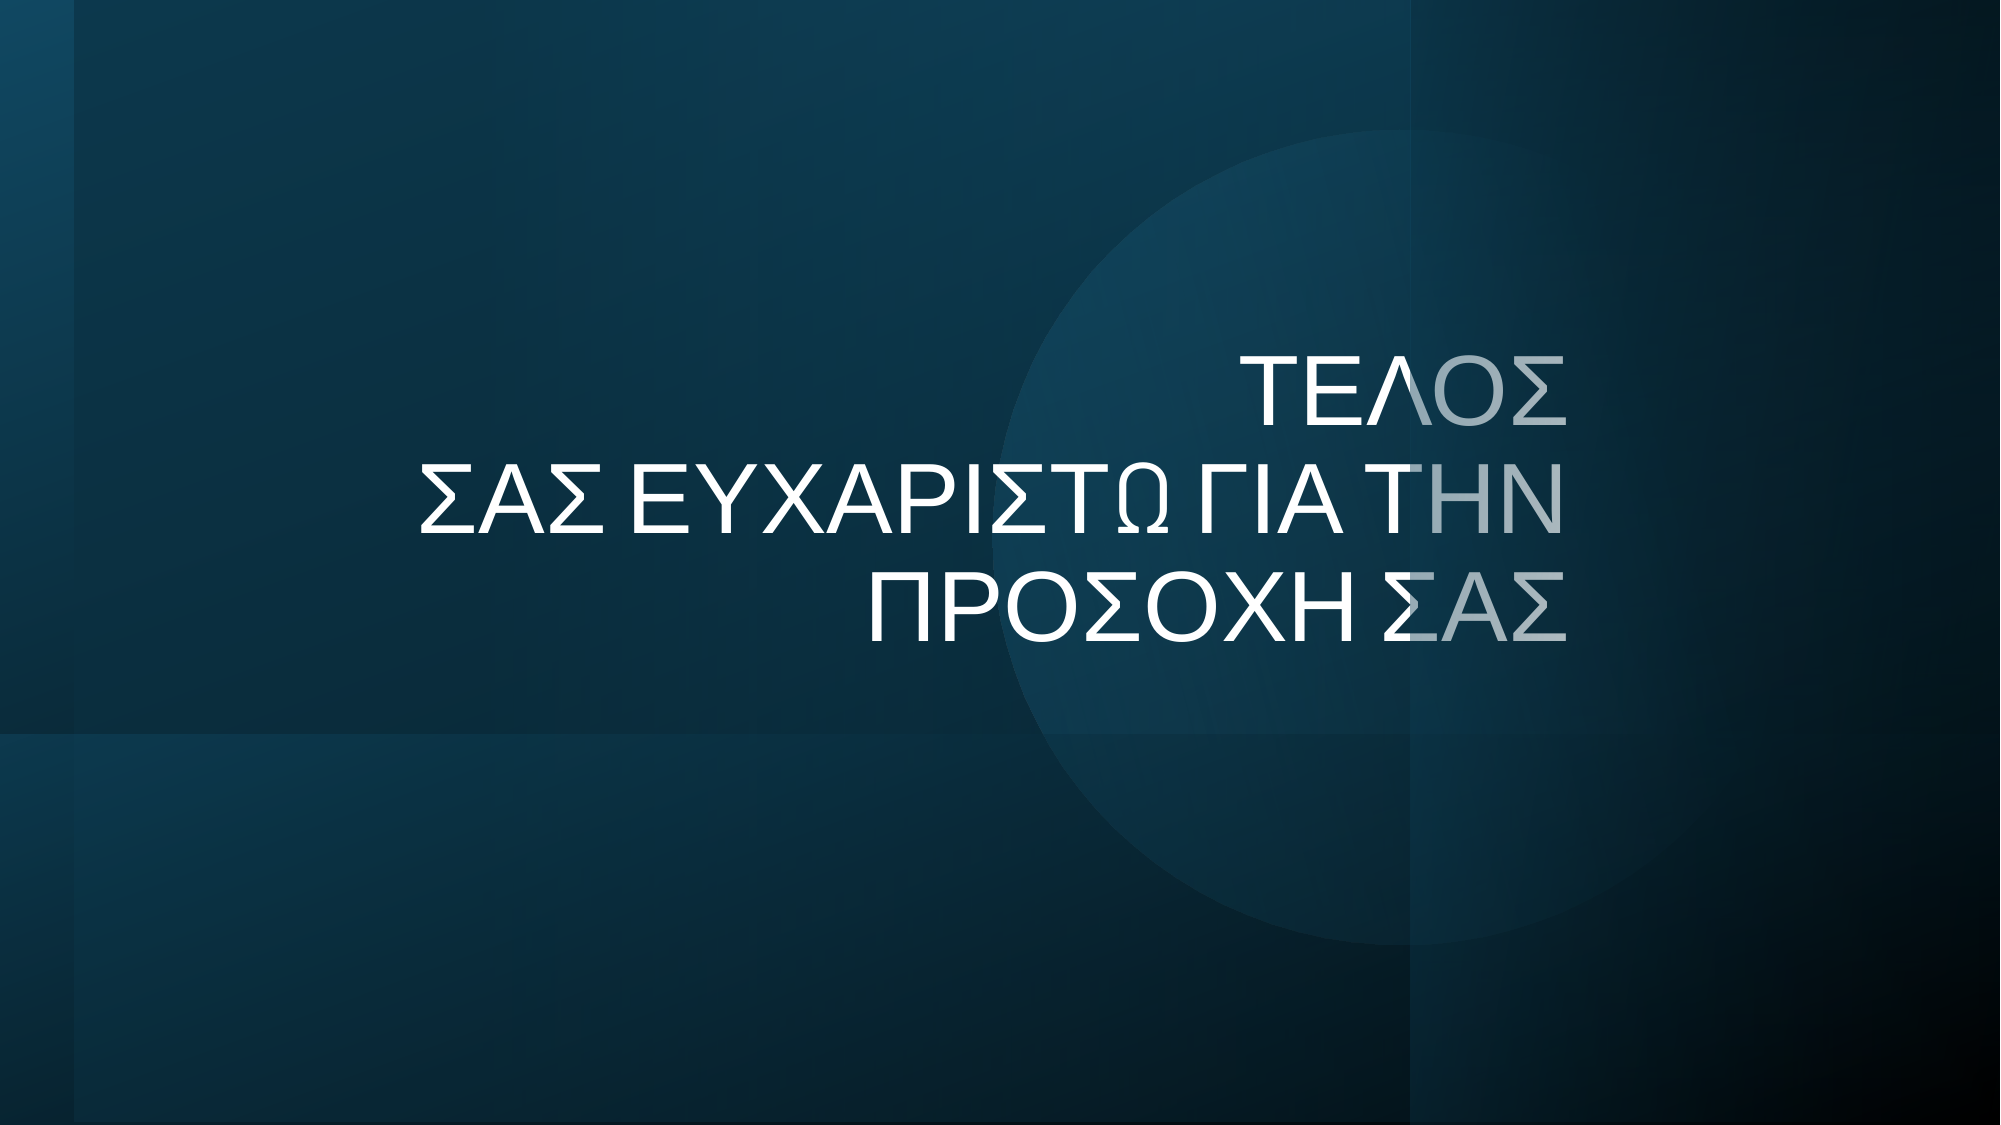

# ΤΕΛΟΣ ΣΑΣ ΕΥΧΑΡΙΣΤΩ ΓΙΑ ΤΗΝ ΠΡΟΣΟΧΗ ΣΑΣ